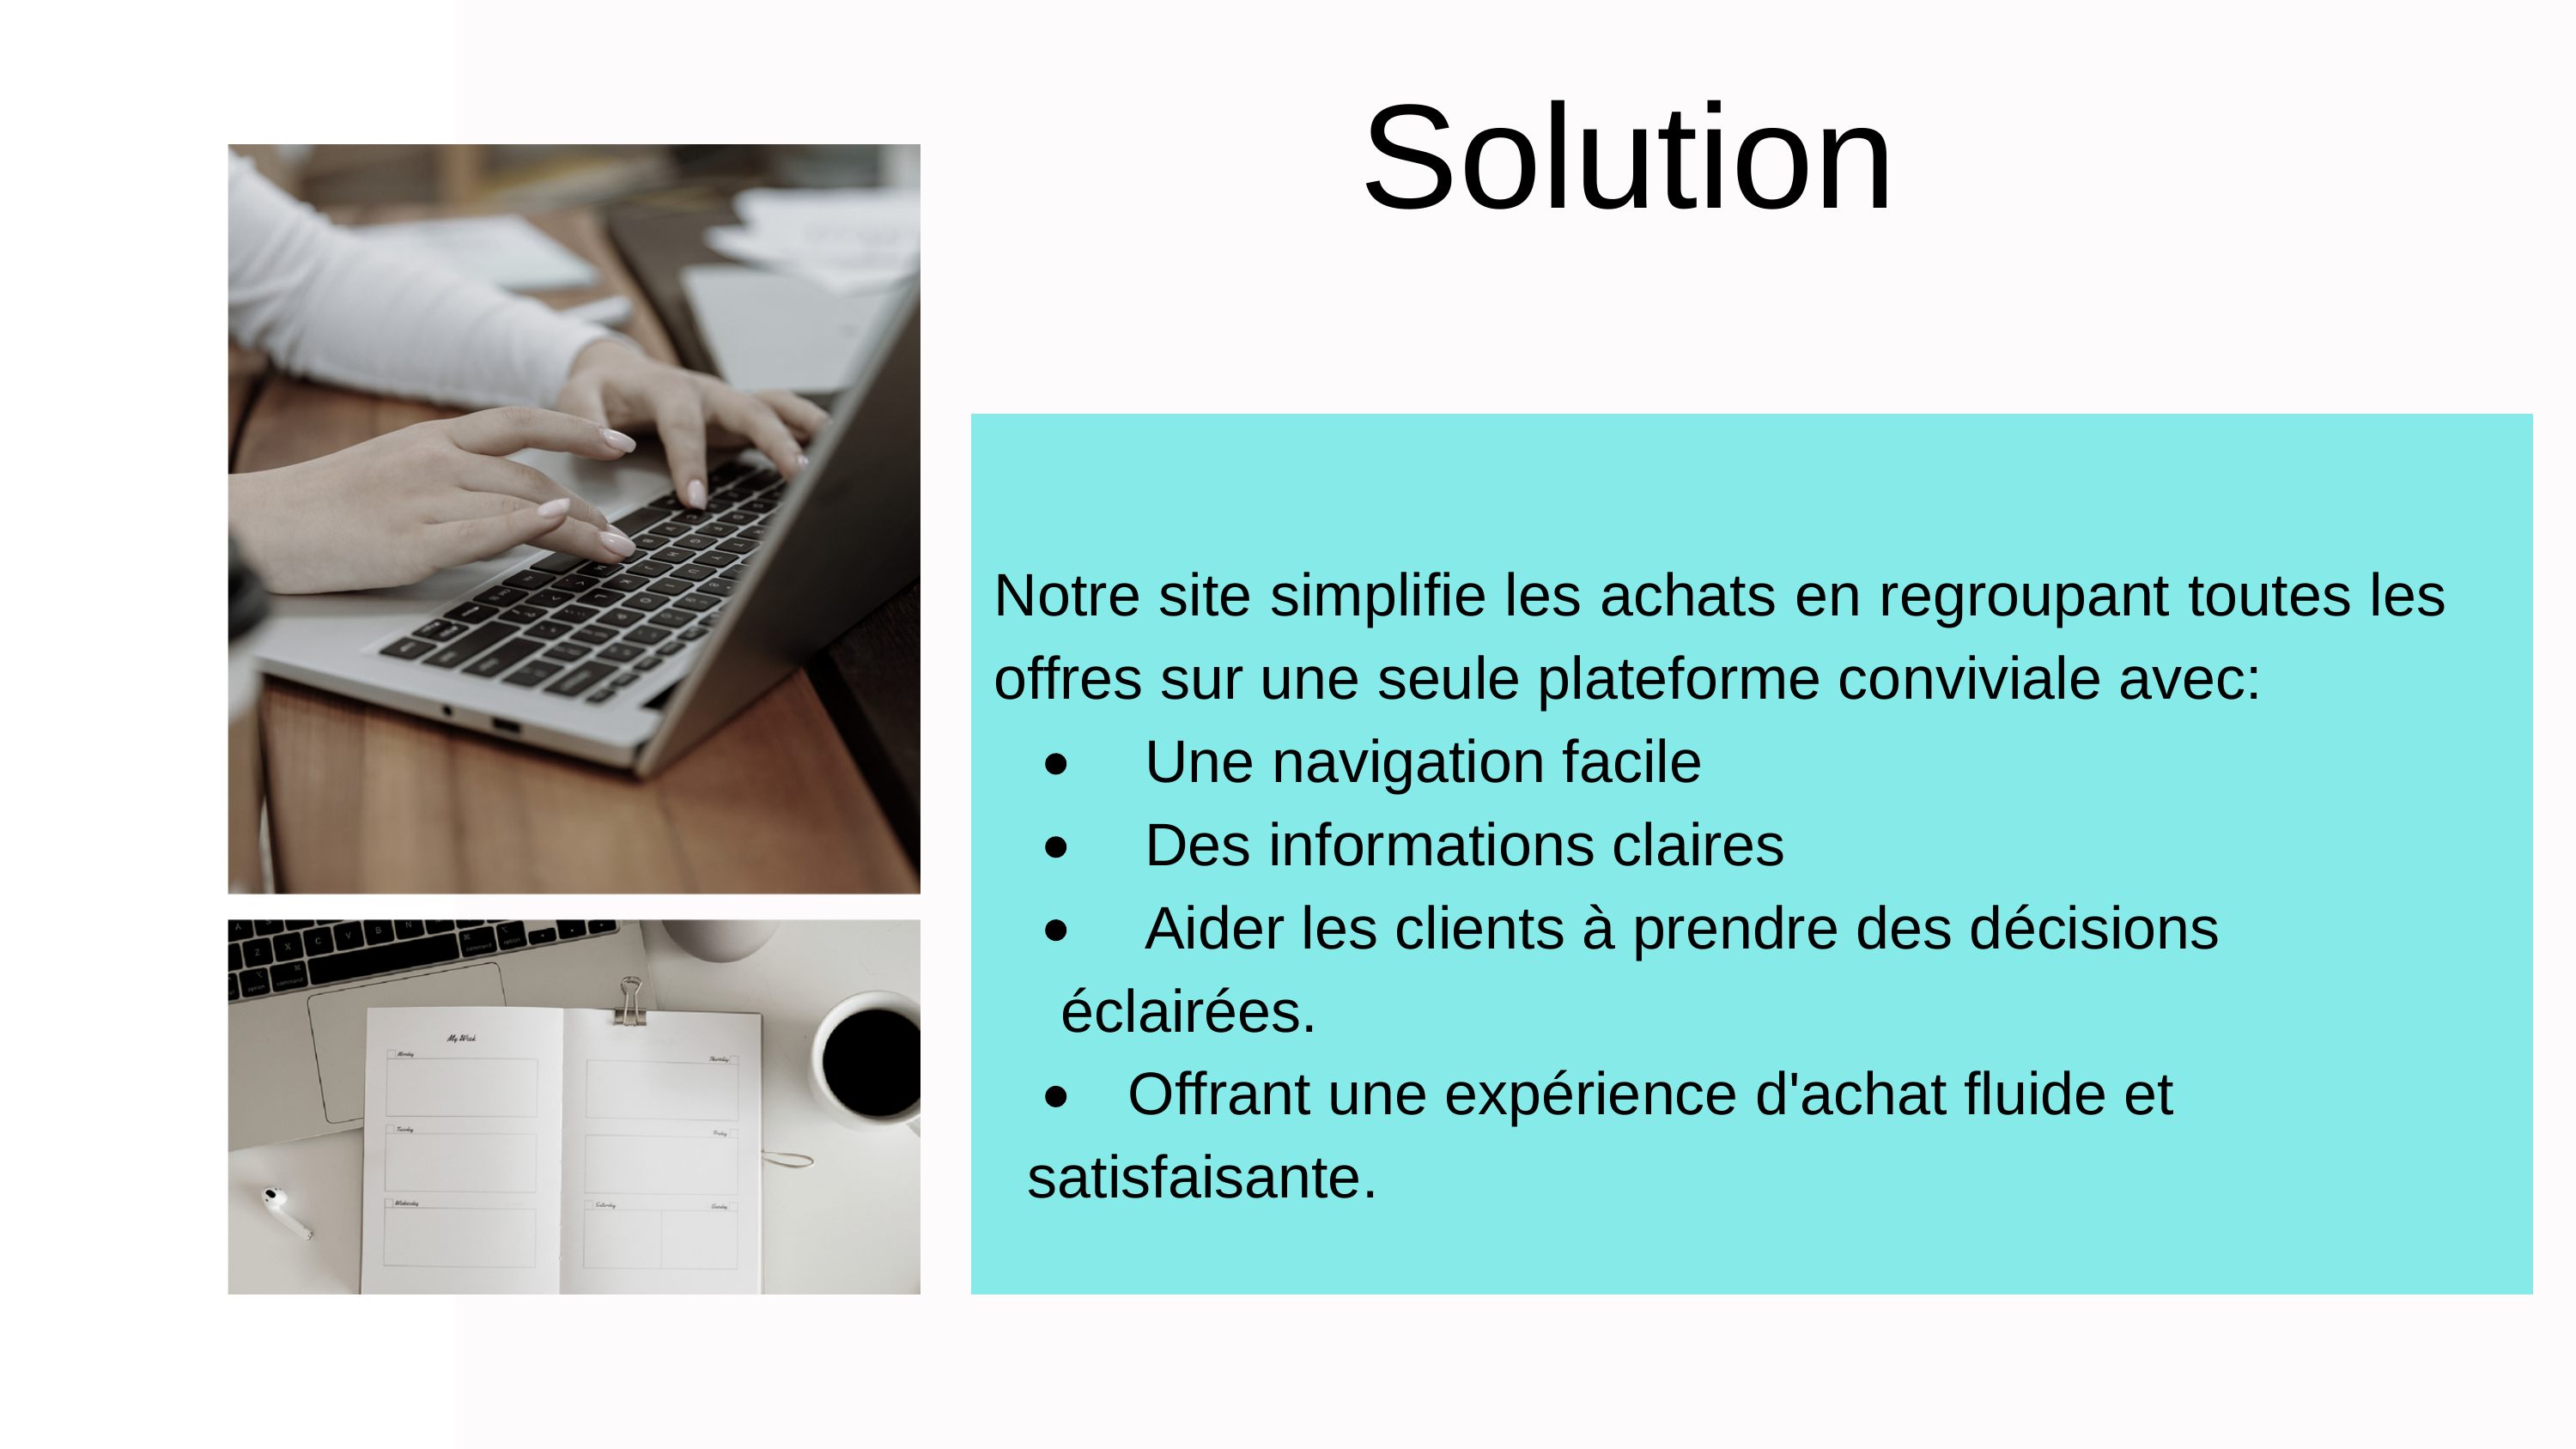

Solution

Notre site simplifie les achats en regroupant toutes les offres sur une seule plateforme conviviale avec:
         Une navigation facile
         Des informations claires
         Aider les clients à prendre des décisions
    éclairées.
        Offrant une expérience d'achat fluide et
  satisfaisante.